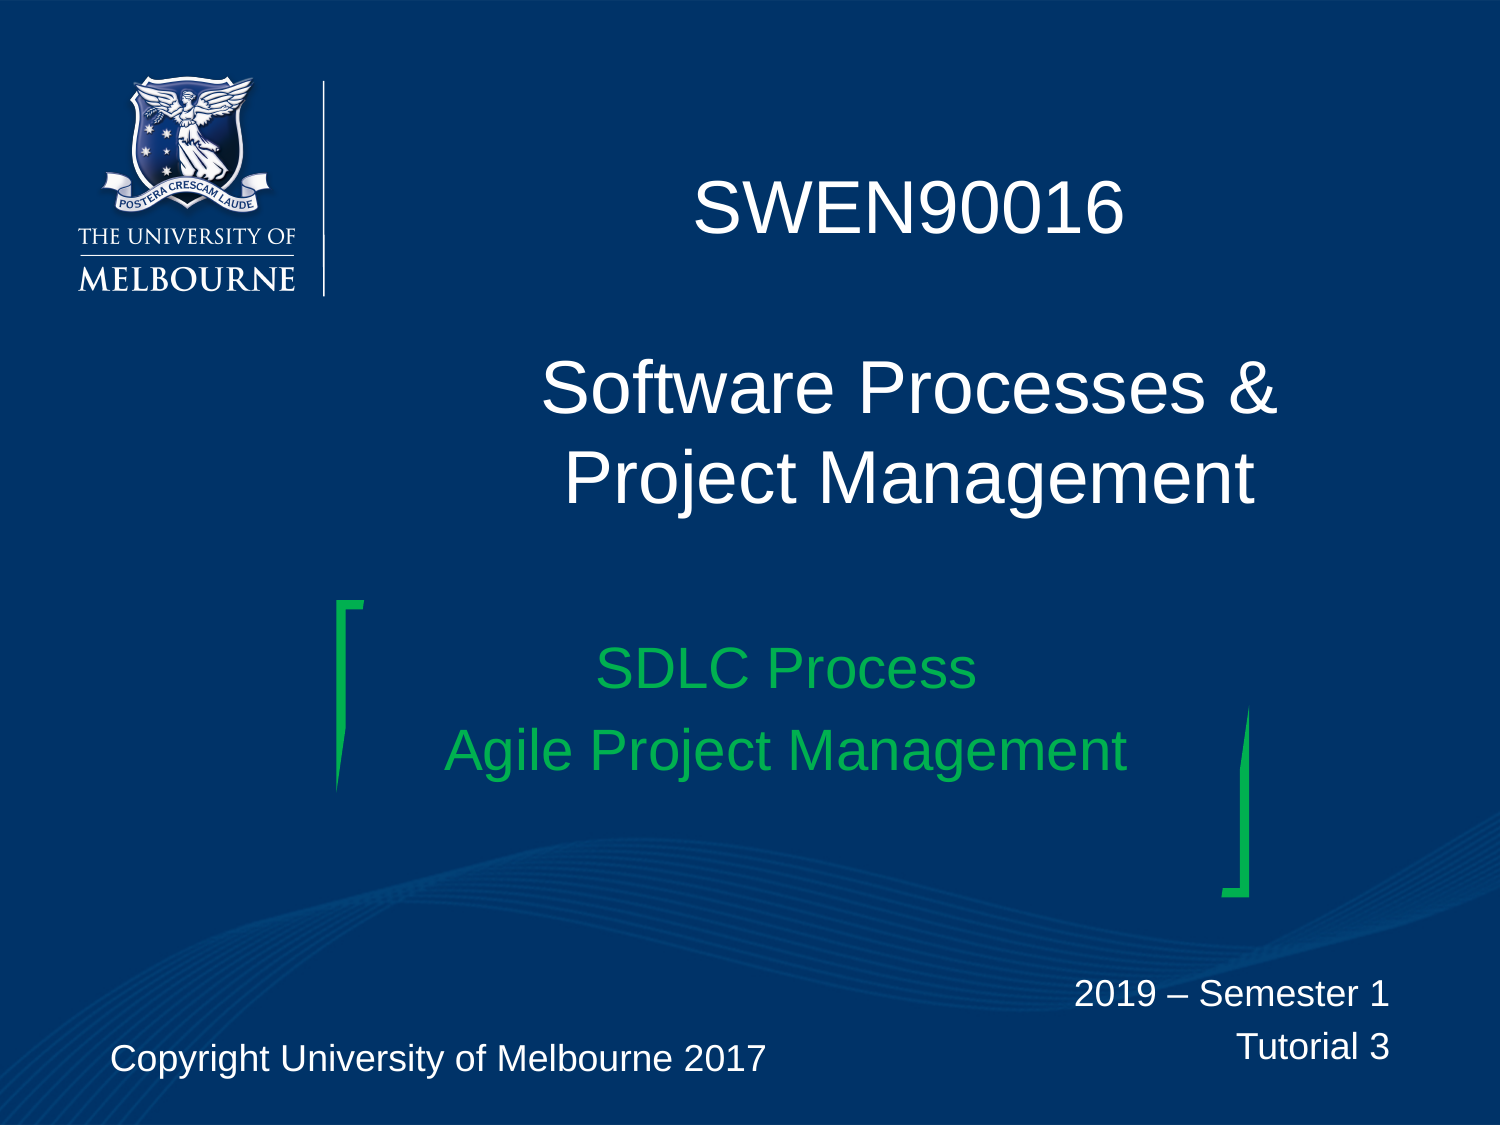

# SWEN90016 Software Processes & Project Management

SDLC Process
Agile Project Management

2019 – Semester 1
Tutorial 3
Copyright University of Melbourne 2017